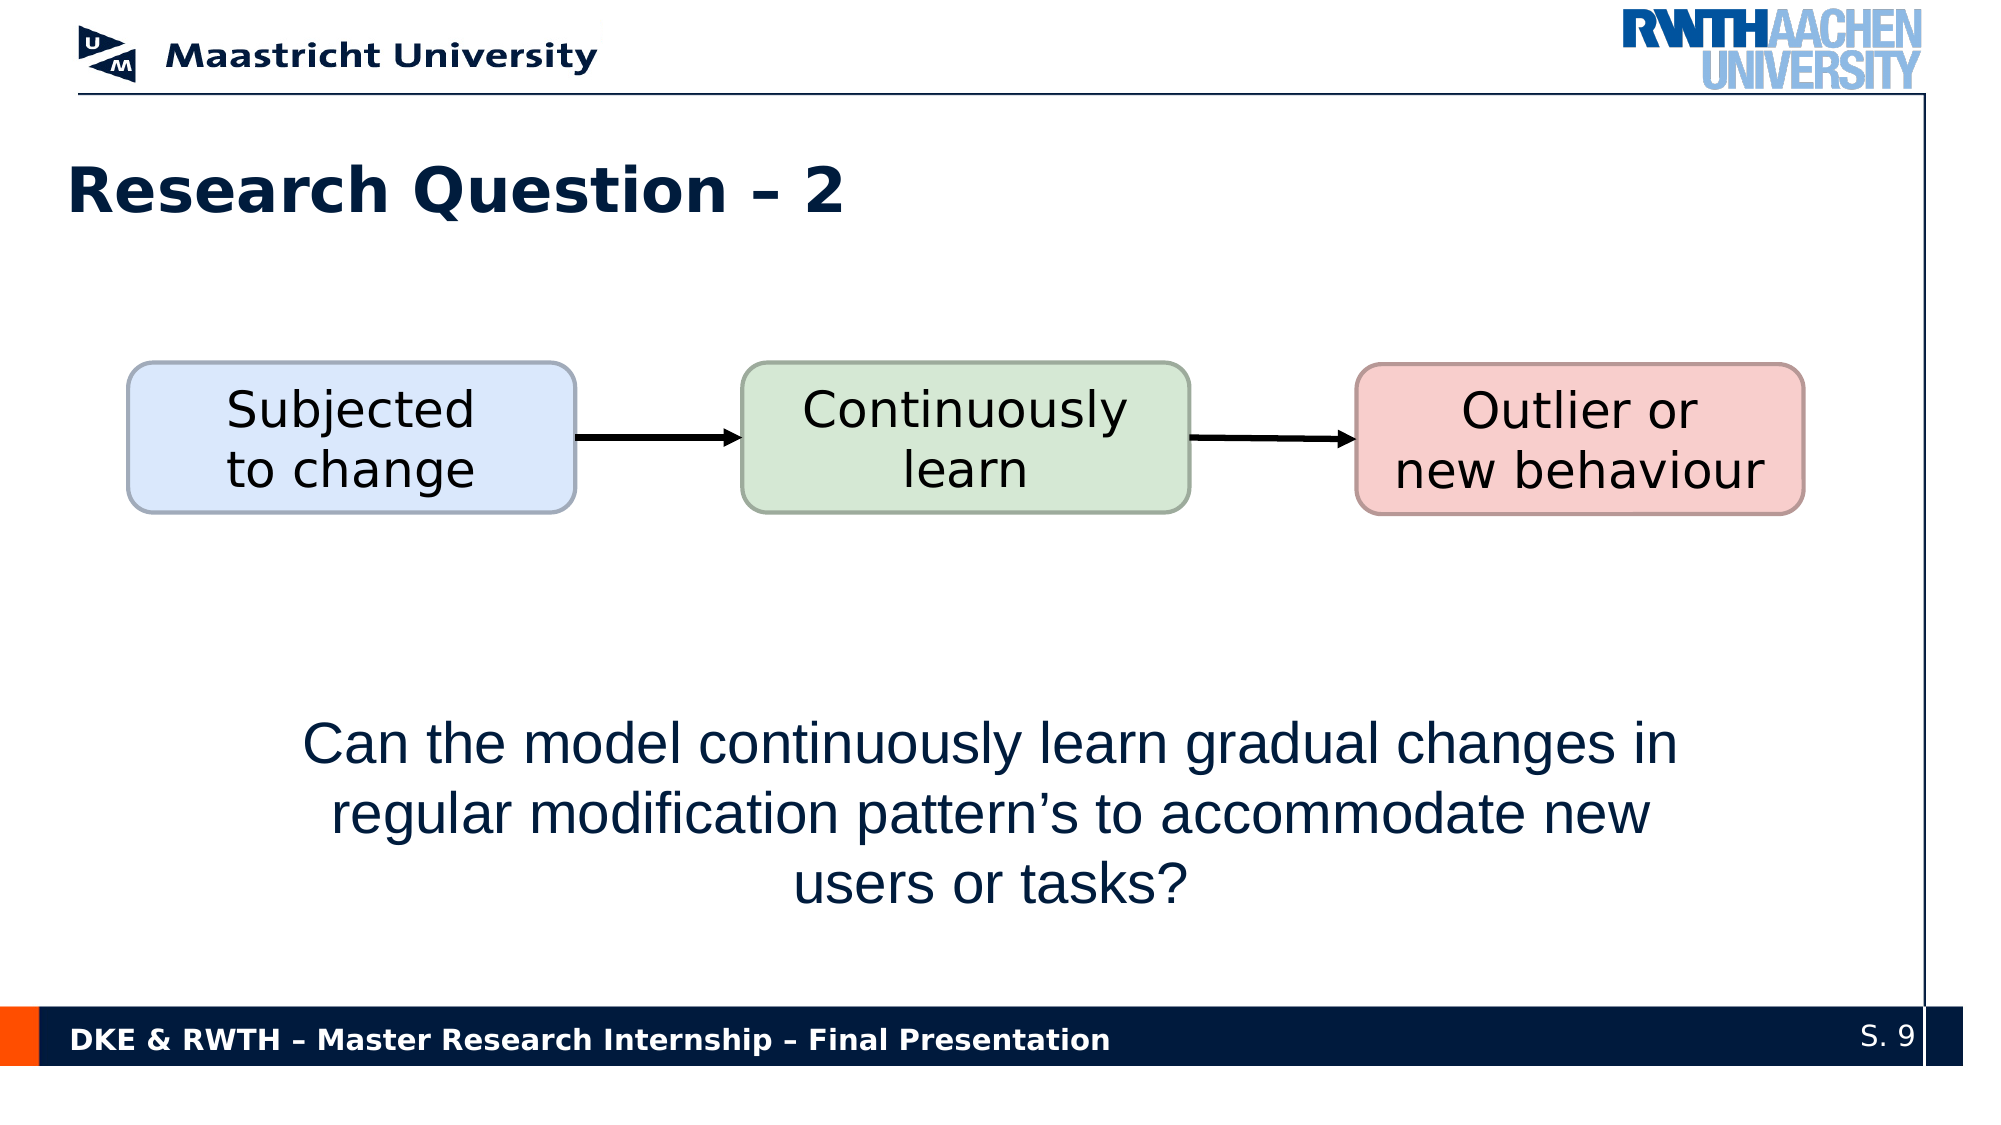

# Research Question – 2
Subjected
to change
Continuously learn
Outlier or
new behaviour
Can the model continuously learn gradual changes in regular modification pattern’s to accommodate new users or tasks?